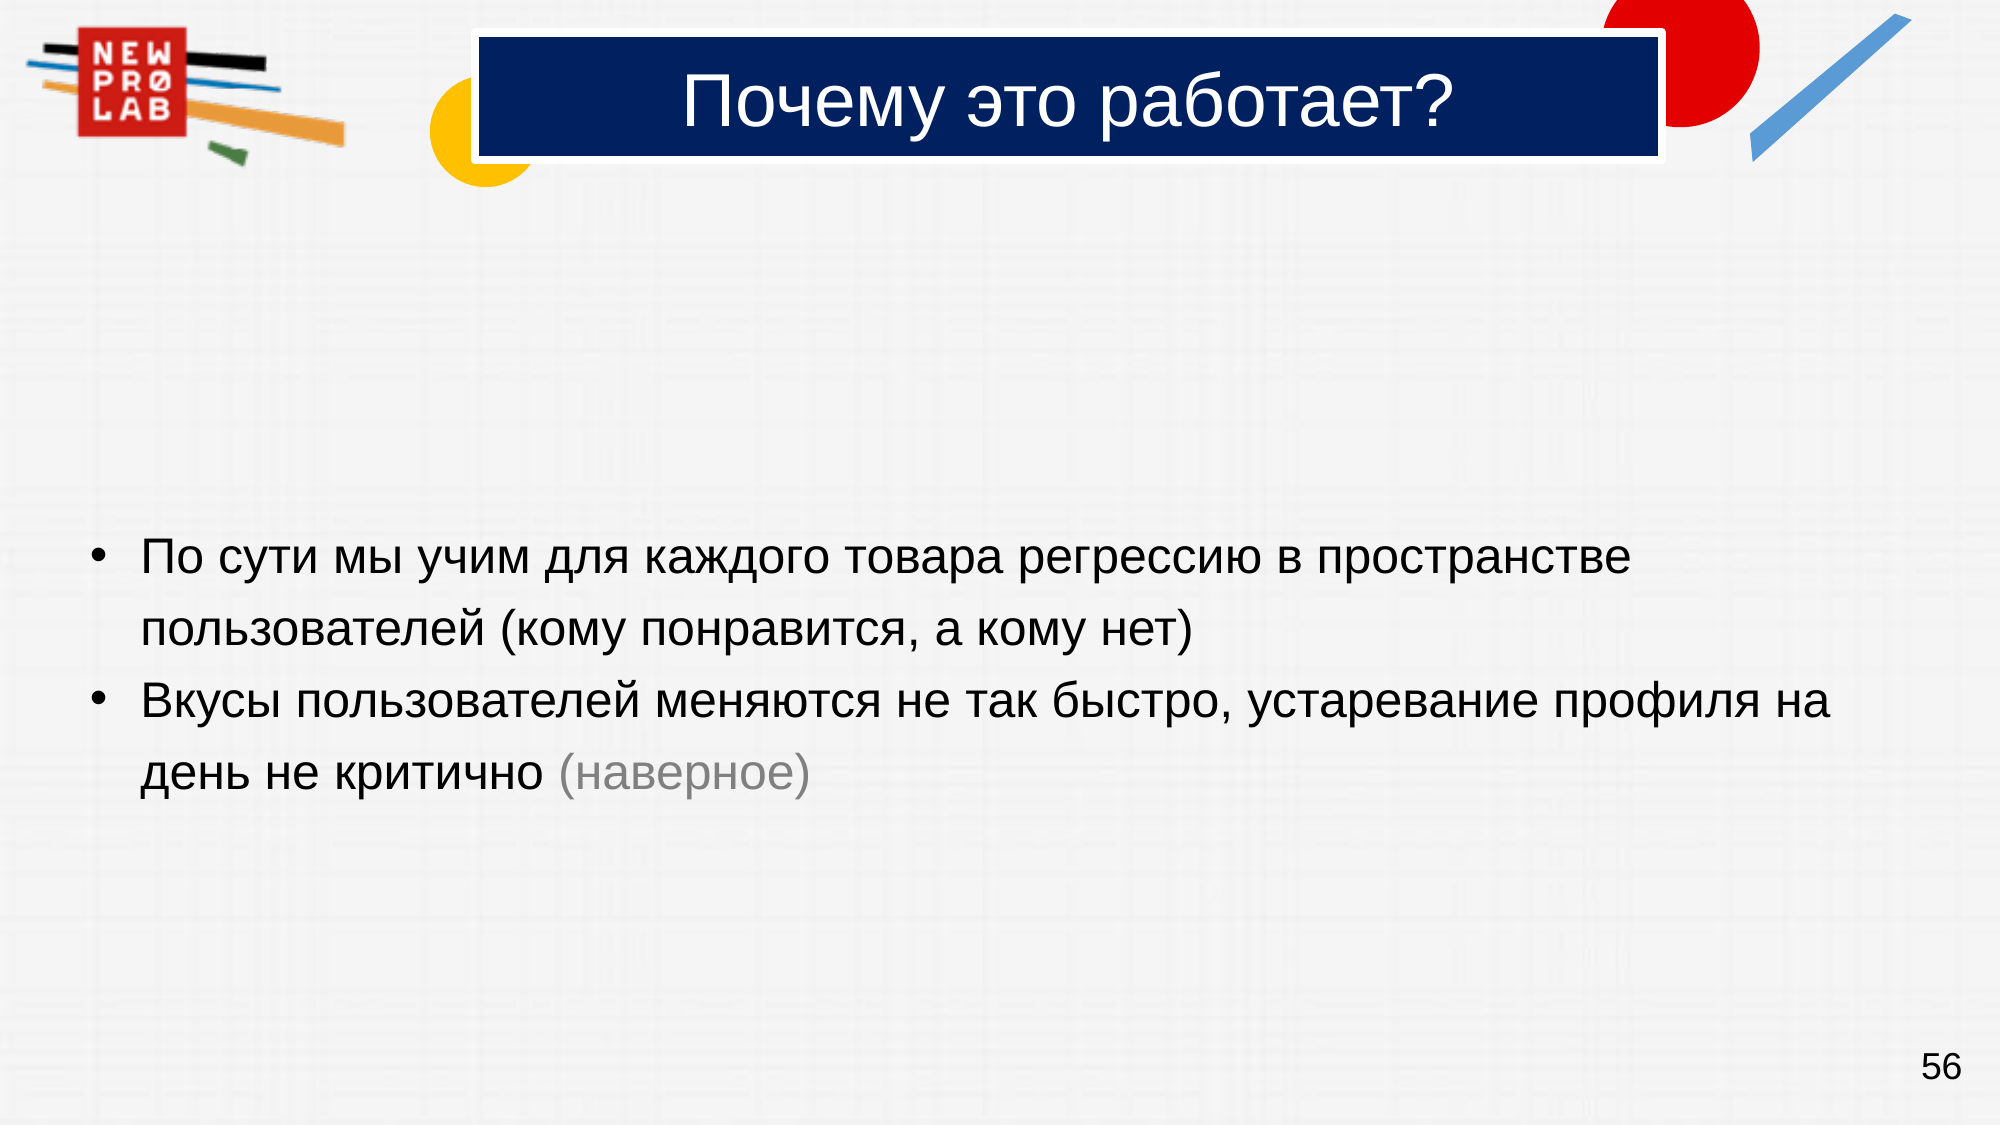

# Почему это работает?
По сути мы учим для каждого товара регрессию в пространстве пользователей (кому понравится, а кому нет)
Вкусы пользователей меняются не так быстро, устаревание профиля на день не критично (наверное)
56